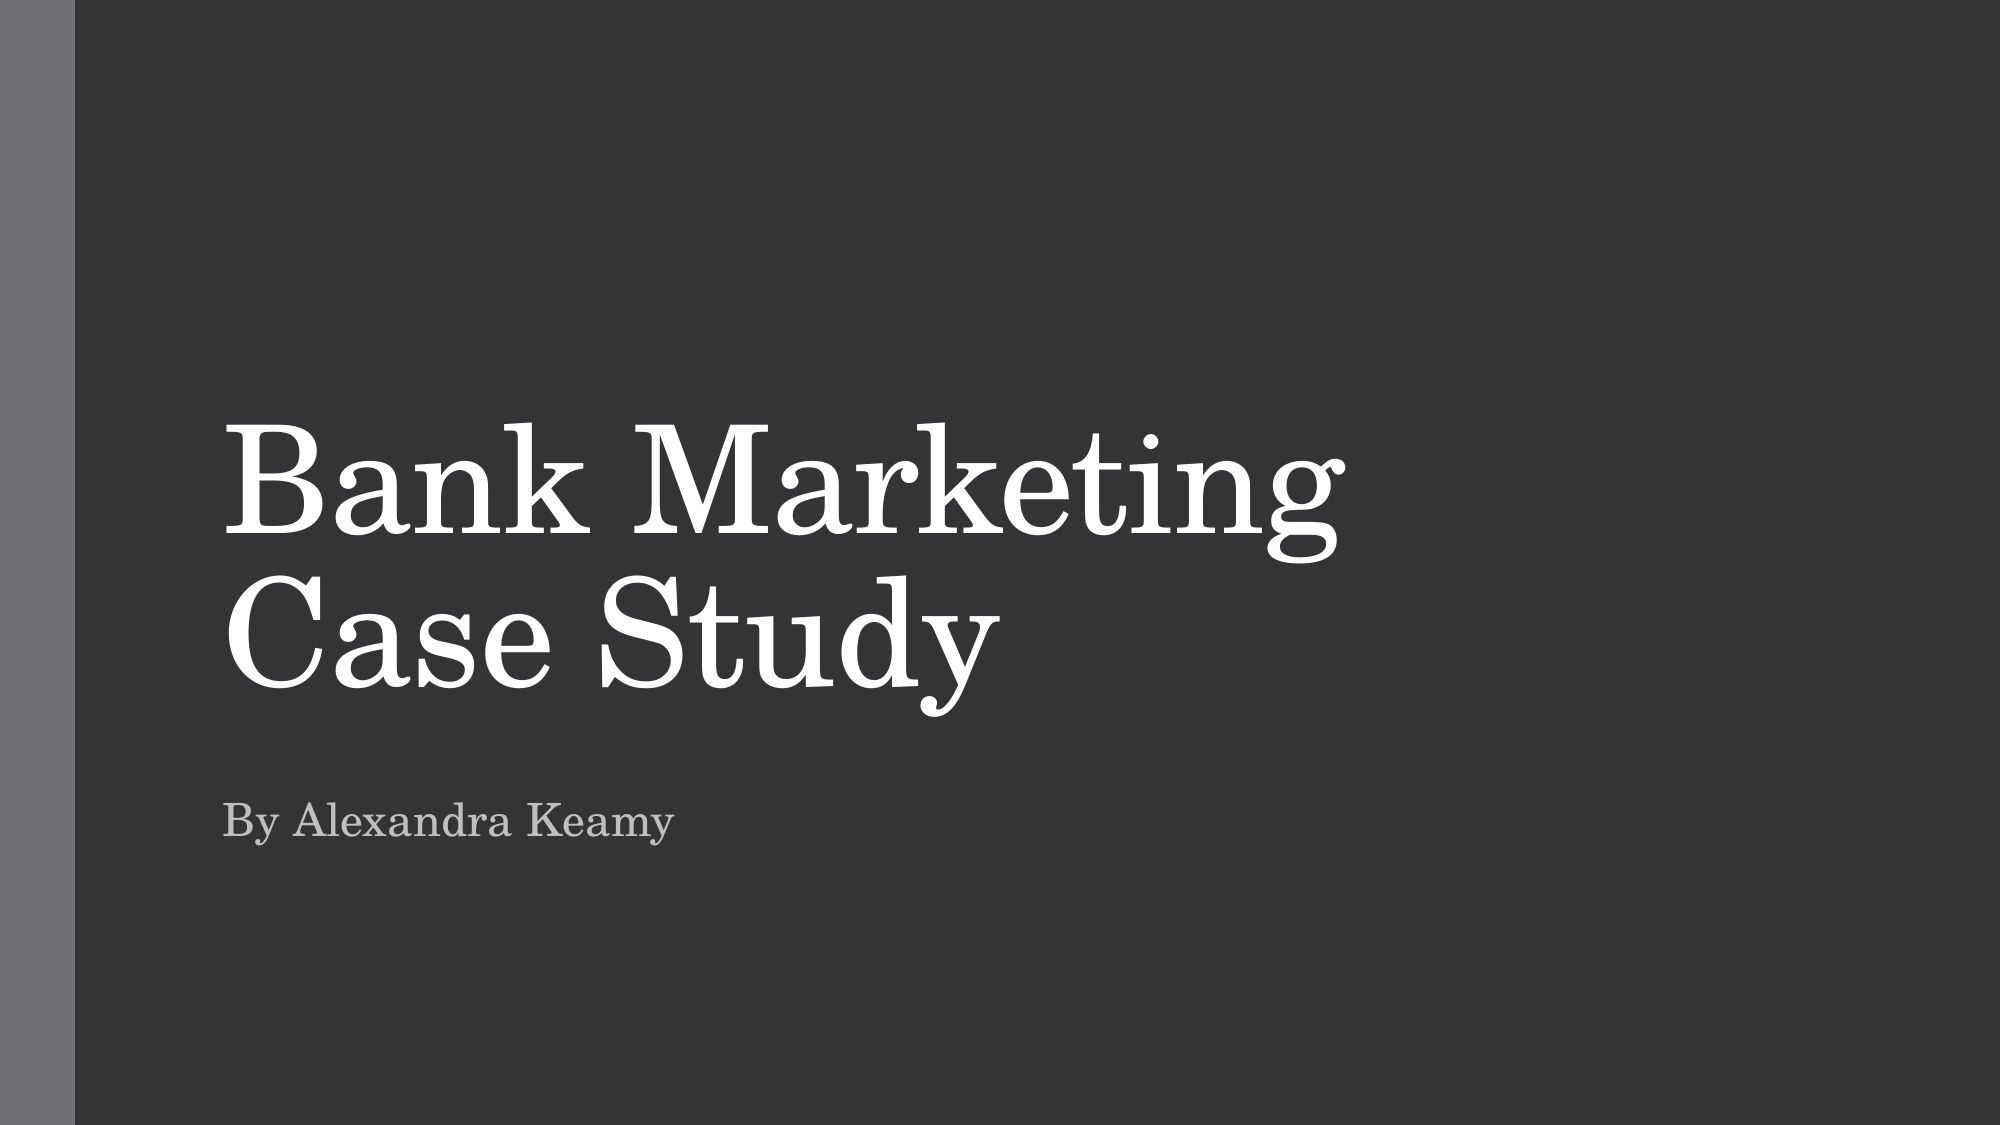

# Bank Marketing   Case Study
By Alexandra Keamy